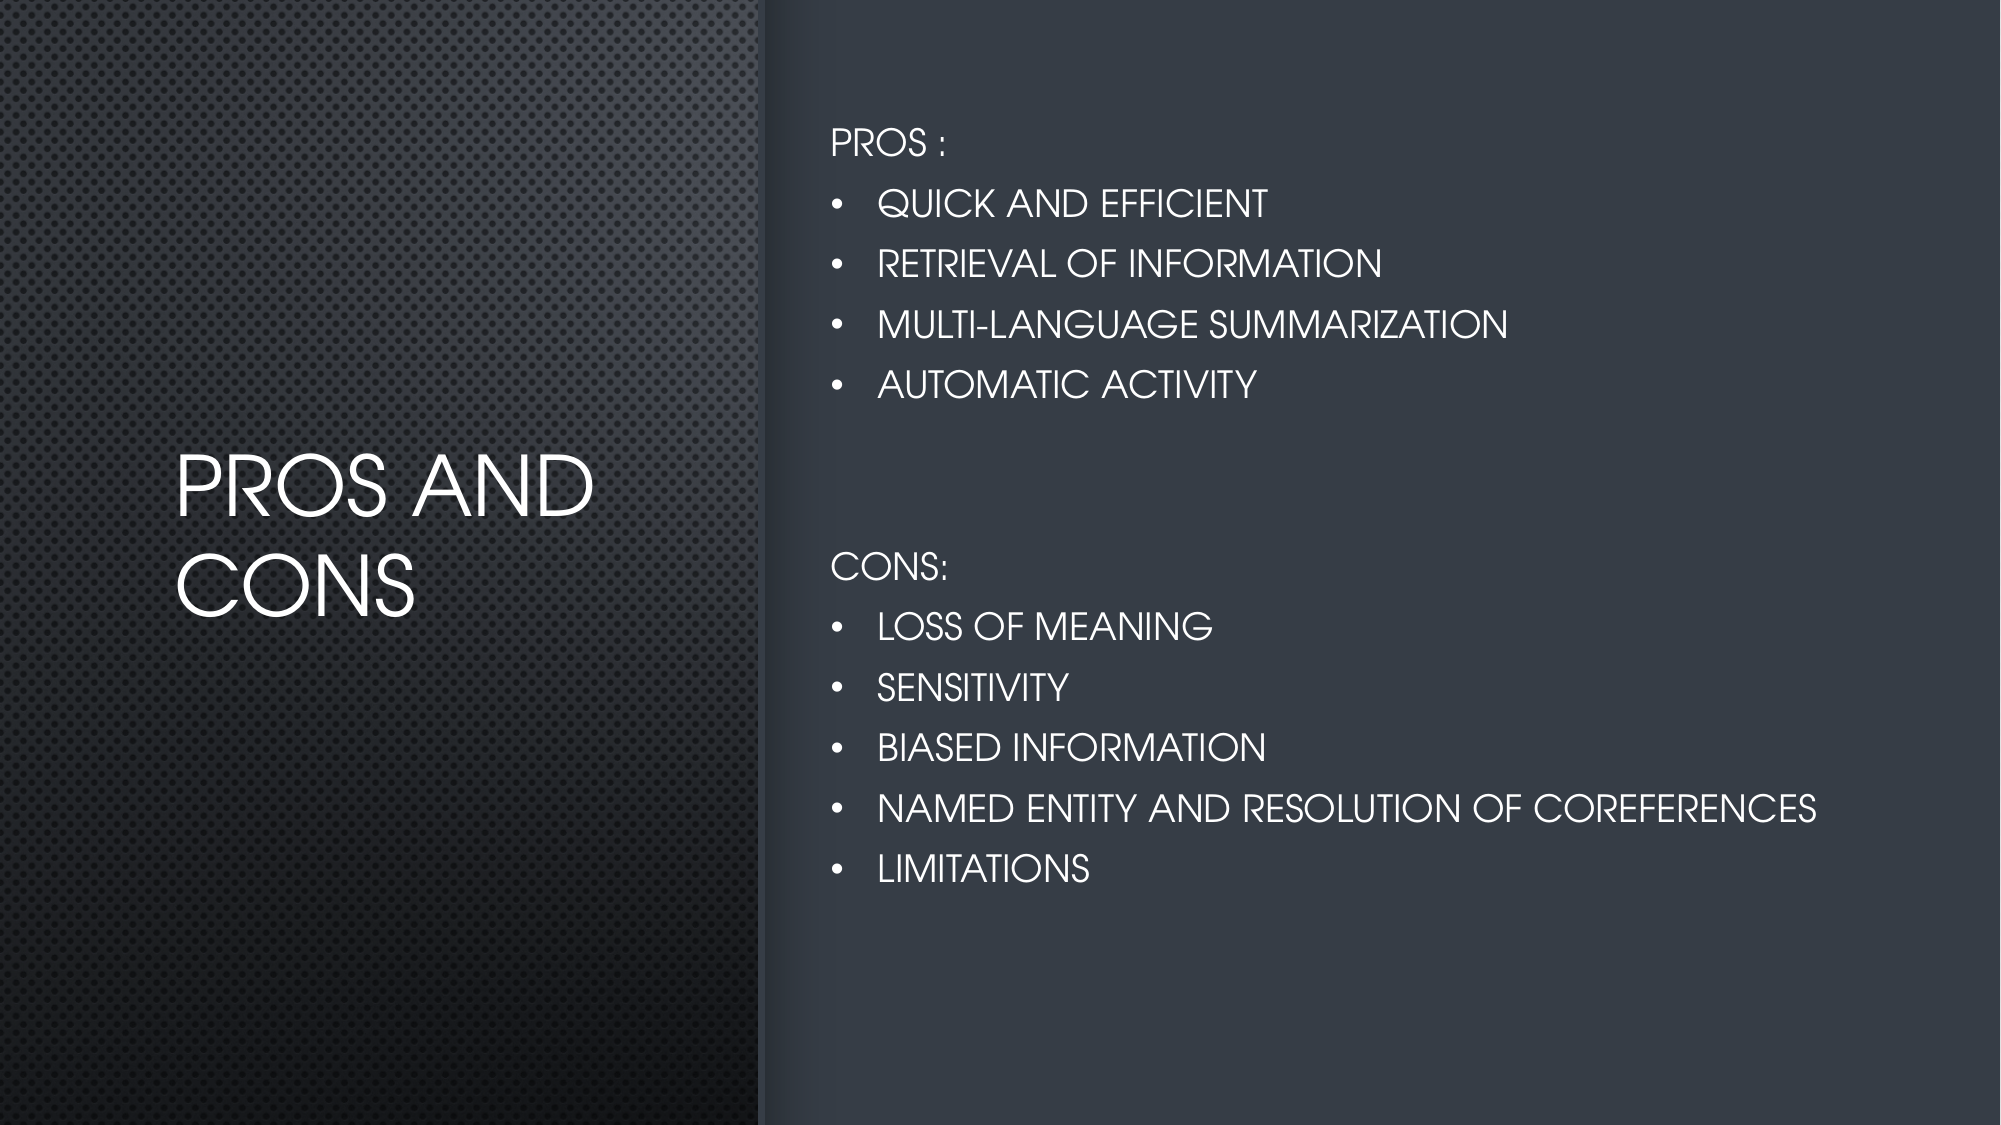

# PROS and cons
PROS :
Quick and efficient
Retrieval of information
Multi-language summarization
Automatic activity

CONS:
Loss of meaning
Sensitivity
Biased information
Named Entity and Resolution of Coreferences
Limitations